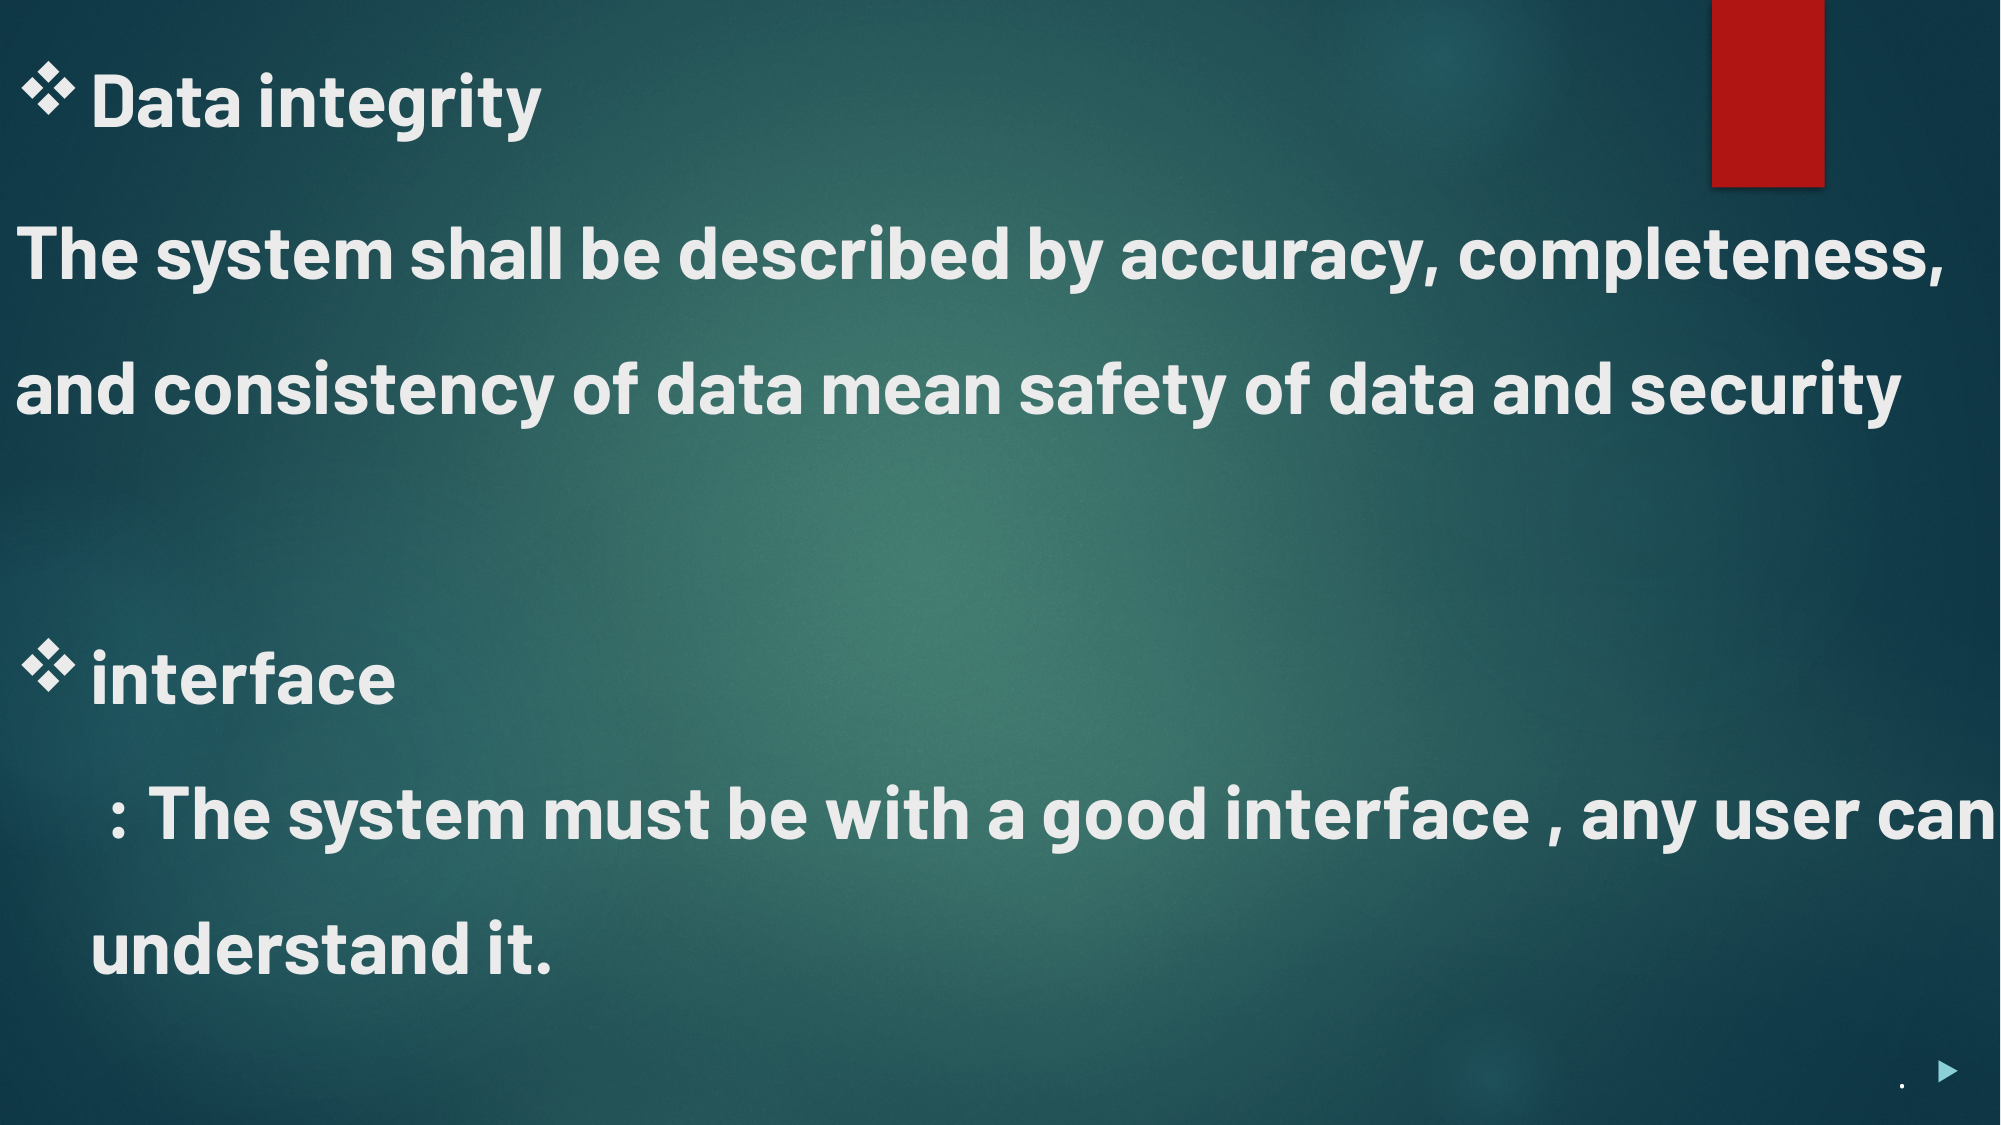

#
Data integrity
The system shall be described by accuracy, completeness, and consistency of data mean safety of data and security
interface
 : The system must be with a good interface , any user can understand it.
.